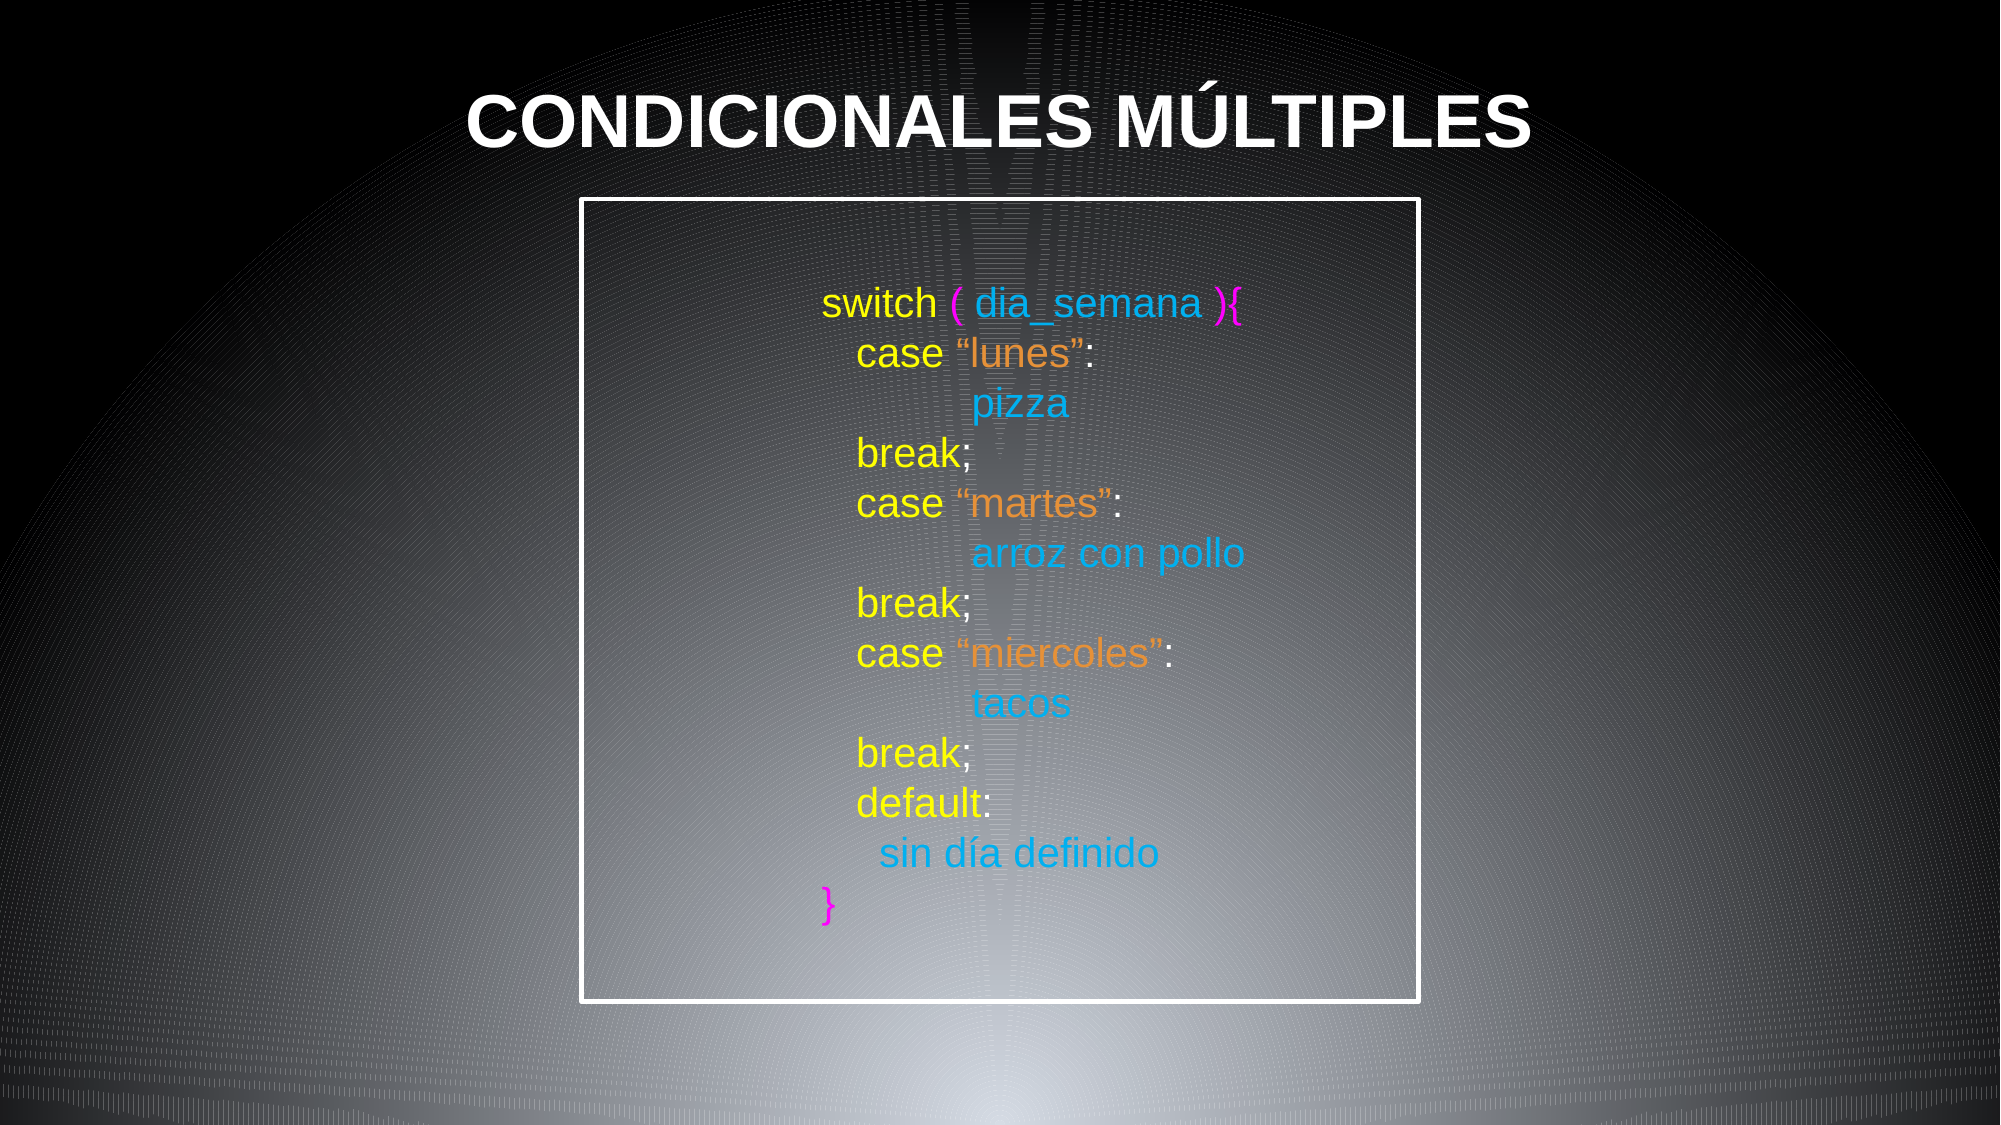

CONDICIONALES MÚLTIPLES
switch ( dia_semana ){
   case “lunes”:
	pizza
   break;
   case “martes”:
	arroz con pollo
   break;
   case “miercoles”:
	tacos
   break;
   default:
     sin día definido
}